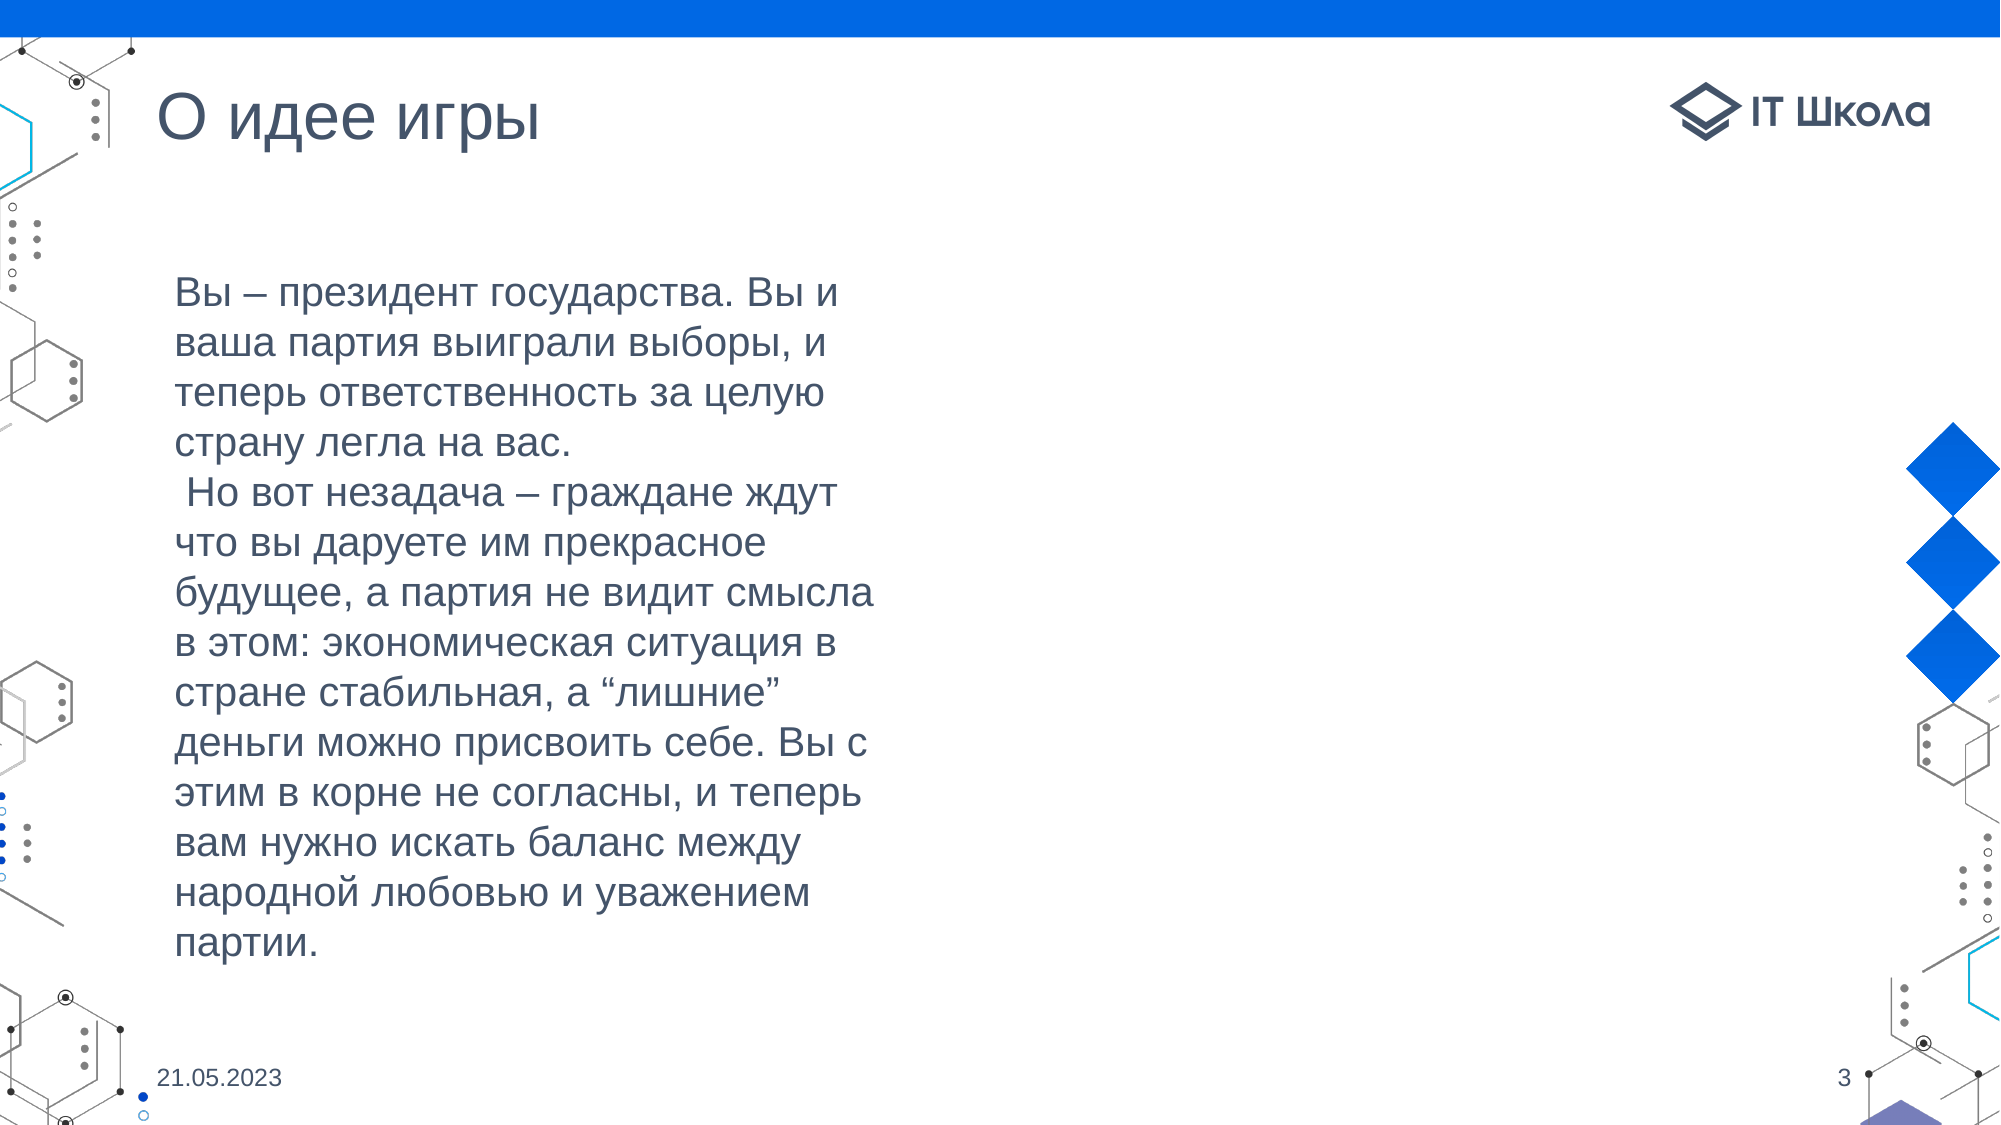

# О идее игры
Вы – президент государства. Вы и ваша партия выиграли выборы, и теперь ответственность за целую страну легла на вас.
 Но вот незадача – граждане ждут что вы даруете им прекрасное будущее, а партия не видит смысла в этом: экономическая ситуация в стране стабильная, а “лишние” деньги можно присвоить себе. Вы с этим в корне не согласны, и теперь вам нужно искать баланс между народной любовью и уважением партии.
21.05.2023
3